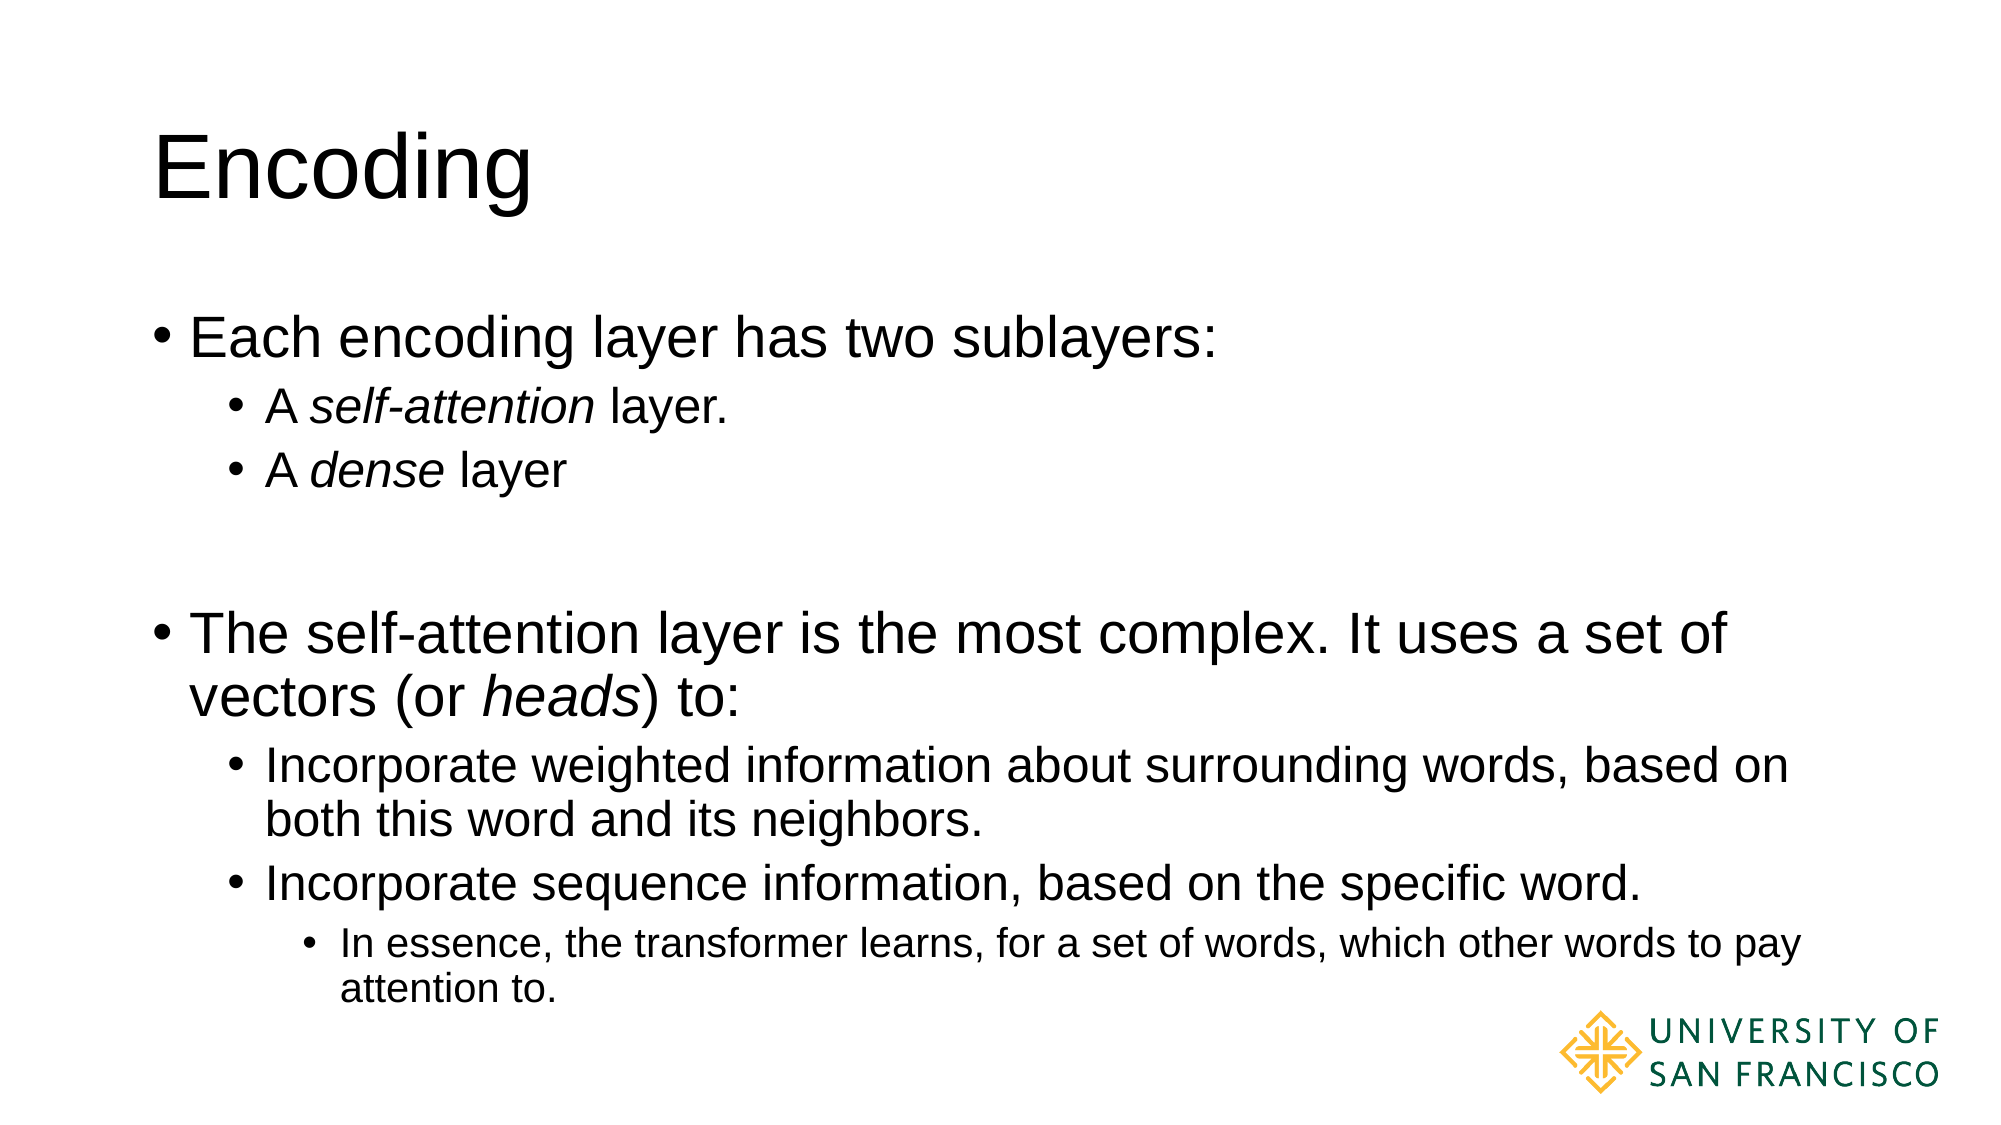

# Encoding
Each encoding layer has two sublayers:
A self-attention layer.
A dense layer

The self-attention layer is the most complex. It uses a set of vectors (or heads) to:
Incorporate weighted information about surrounding words, based on both this word and its neighbors.
Incorporate sequence information, based on the specific word.
In essence, the transformer learns, for a set of words, which other words to pay attention to.